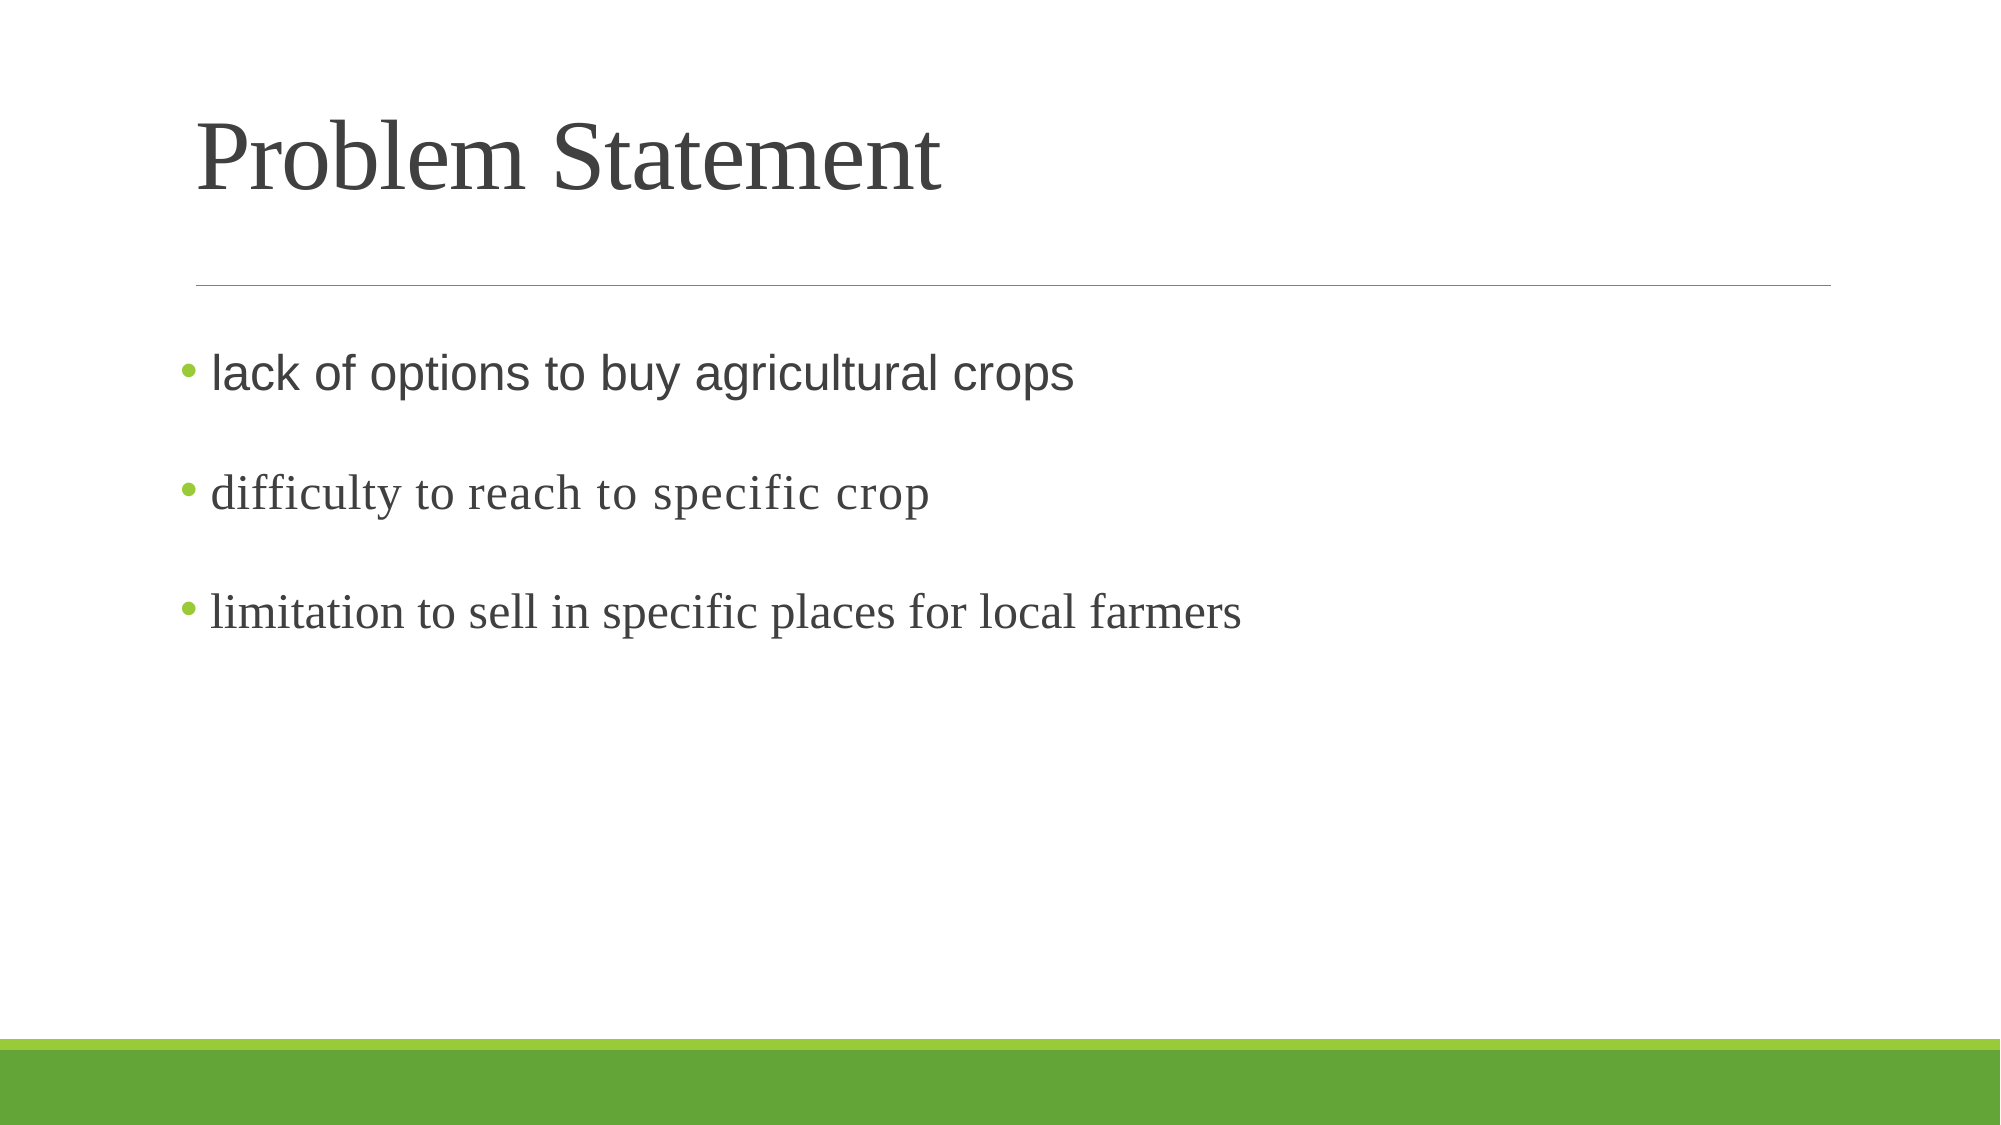

# Problem Statement
 lack of options to buy agricultural crops
 difficulty to reach to specific crop
 limitation to sell in specific places for local farmers